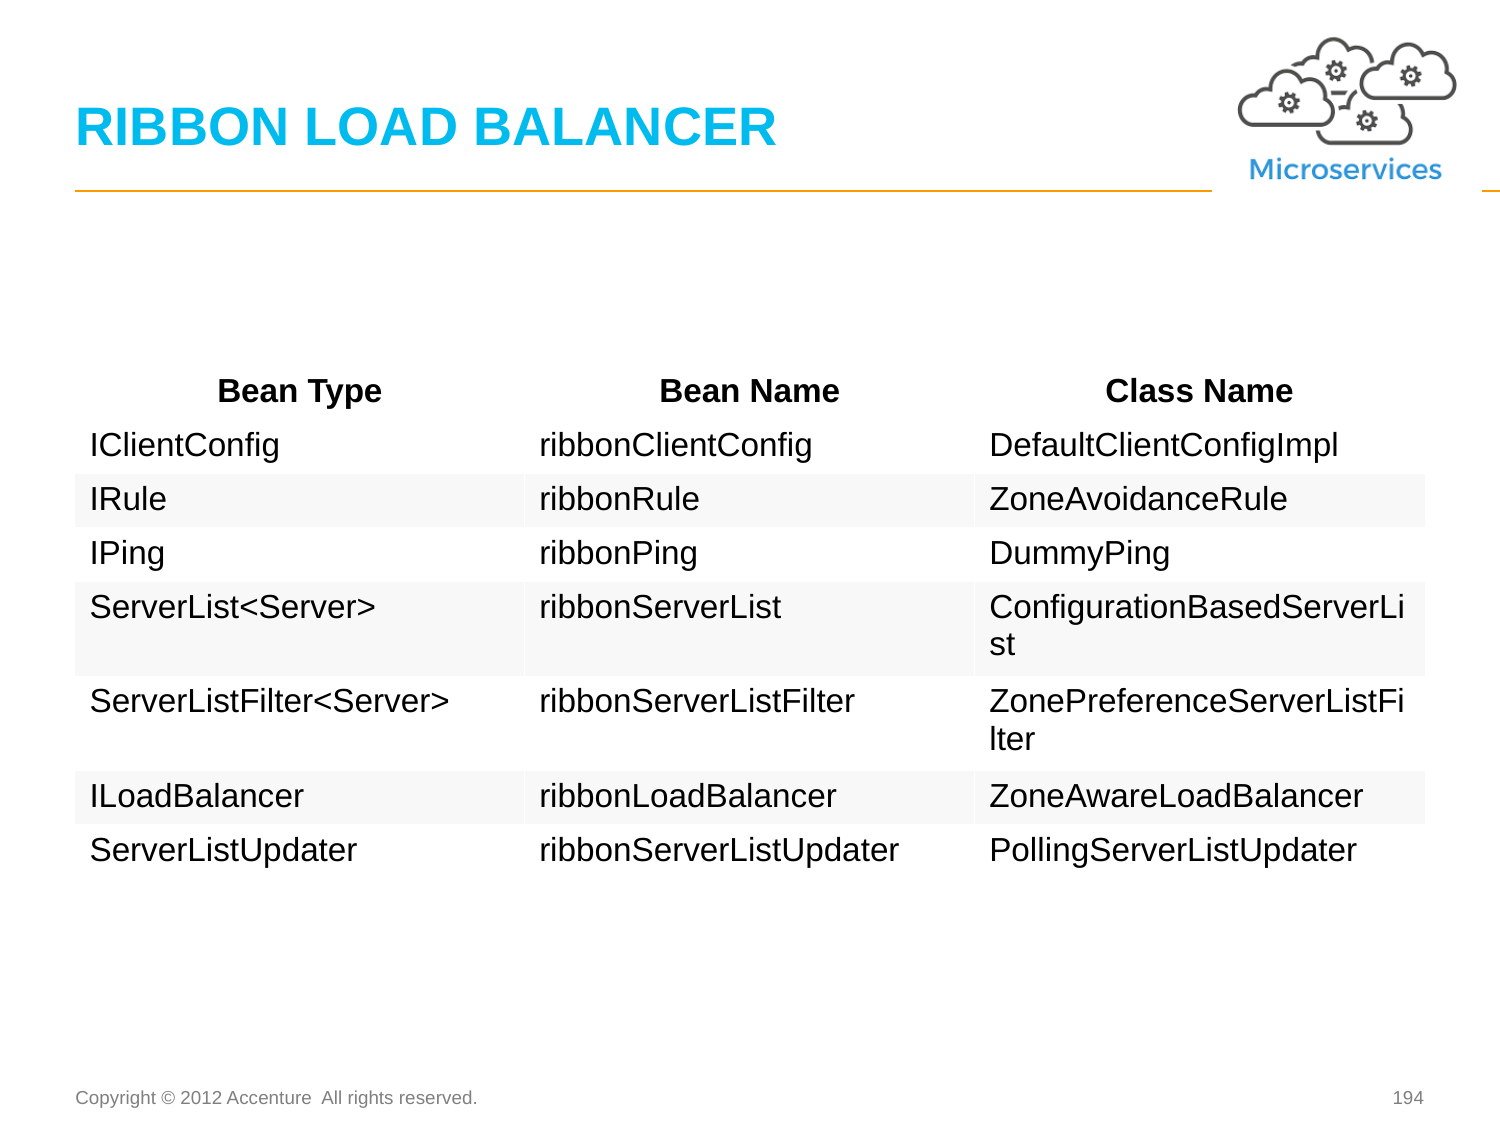

# RIBBON LOAD BALANCER
| Bean Type | Bean Name | Class Name |
| --- | --- | --- |
| IClientConfig | ribbonClientConfig | DefaultClientConfigImpl |
| IRule | ribbonRule | ZoneAvoidanceRule |
| IPing | ribbonPing | DummyPing |
| ServerList<Server> | ribbonServerList | ConfigurationBasedServerList |
| ServerListFilter<Server> | ribbonServerListFilter | ZonePreferenceServerListFilter |
| ILoadBalancer | ribbonLoadBalancer | ZoneAwareLoadBalancer |
| ServerListUpdater | ribbonServerListUpdater | PollingServerListUpdater |